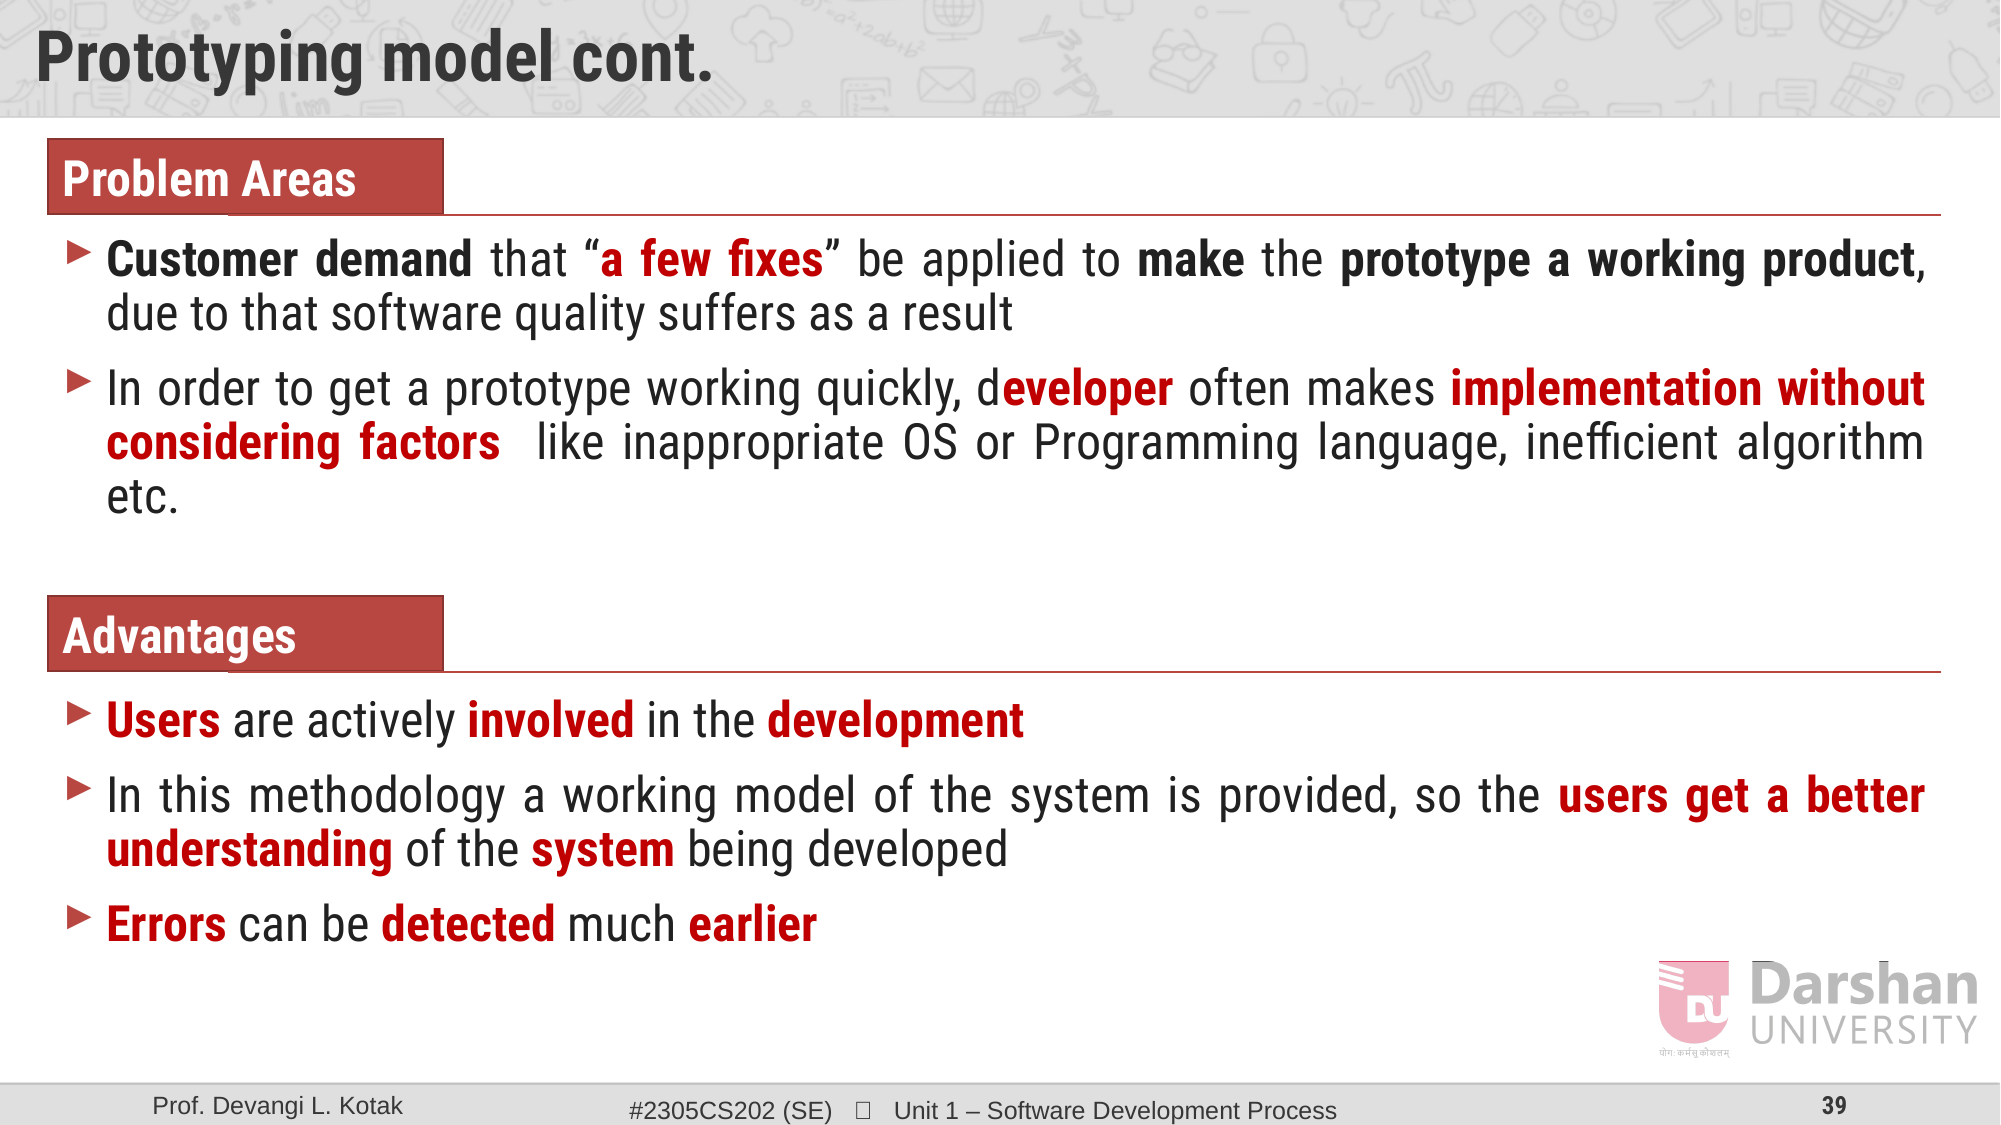

# Prototyping model cont.
Problem Areas
Customer demand that “a few fixes” be applied to make the prototype a working product, due to that software quality suffers as a result
In order to get a prototype working quickly, developer often makes implementation without considering factors  like inappropriate OS or Programming language, inefficient algorithm etc.

Advantages
Users are actively involved in the development
In this methodology a working model of the system is provided, so the users get a better understanding of the system being developed
Errors can be detected much earlier